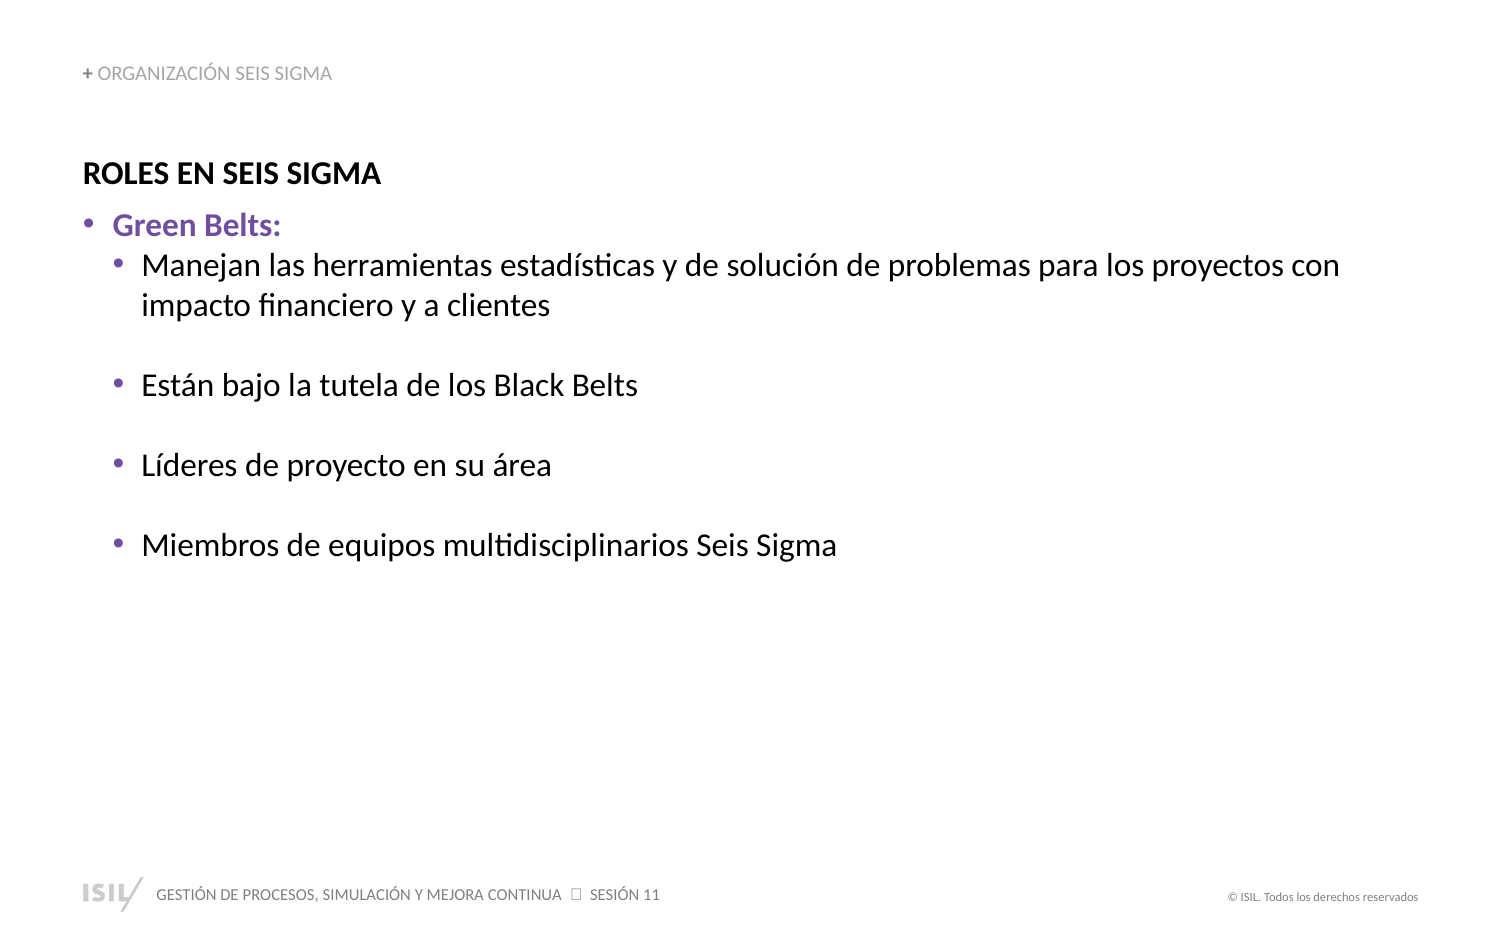

+ ORGANIZACIÓN SEIS SIGMA
ROLES EN SEIS SIGMA
Green Belts:
Manejan las herramientas estadísticas y de solución de problemas para los proyectos con impacto financiero y a clientes

Están bajo la tutela de los Black Belts

Líderes de proyecto en su área

Miembros de equipos multidisciplinarios Seis Sigma